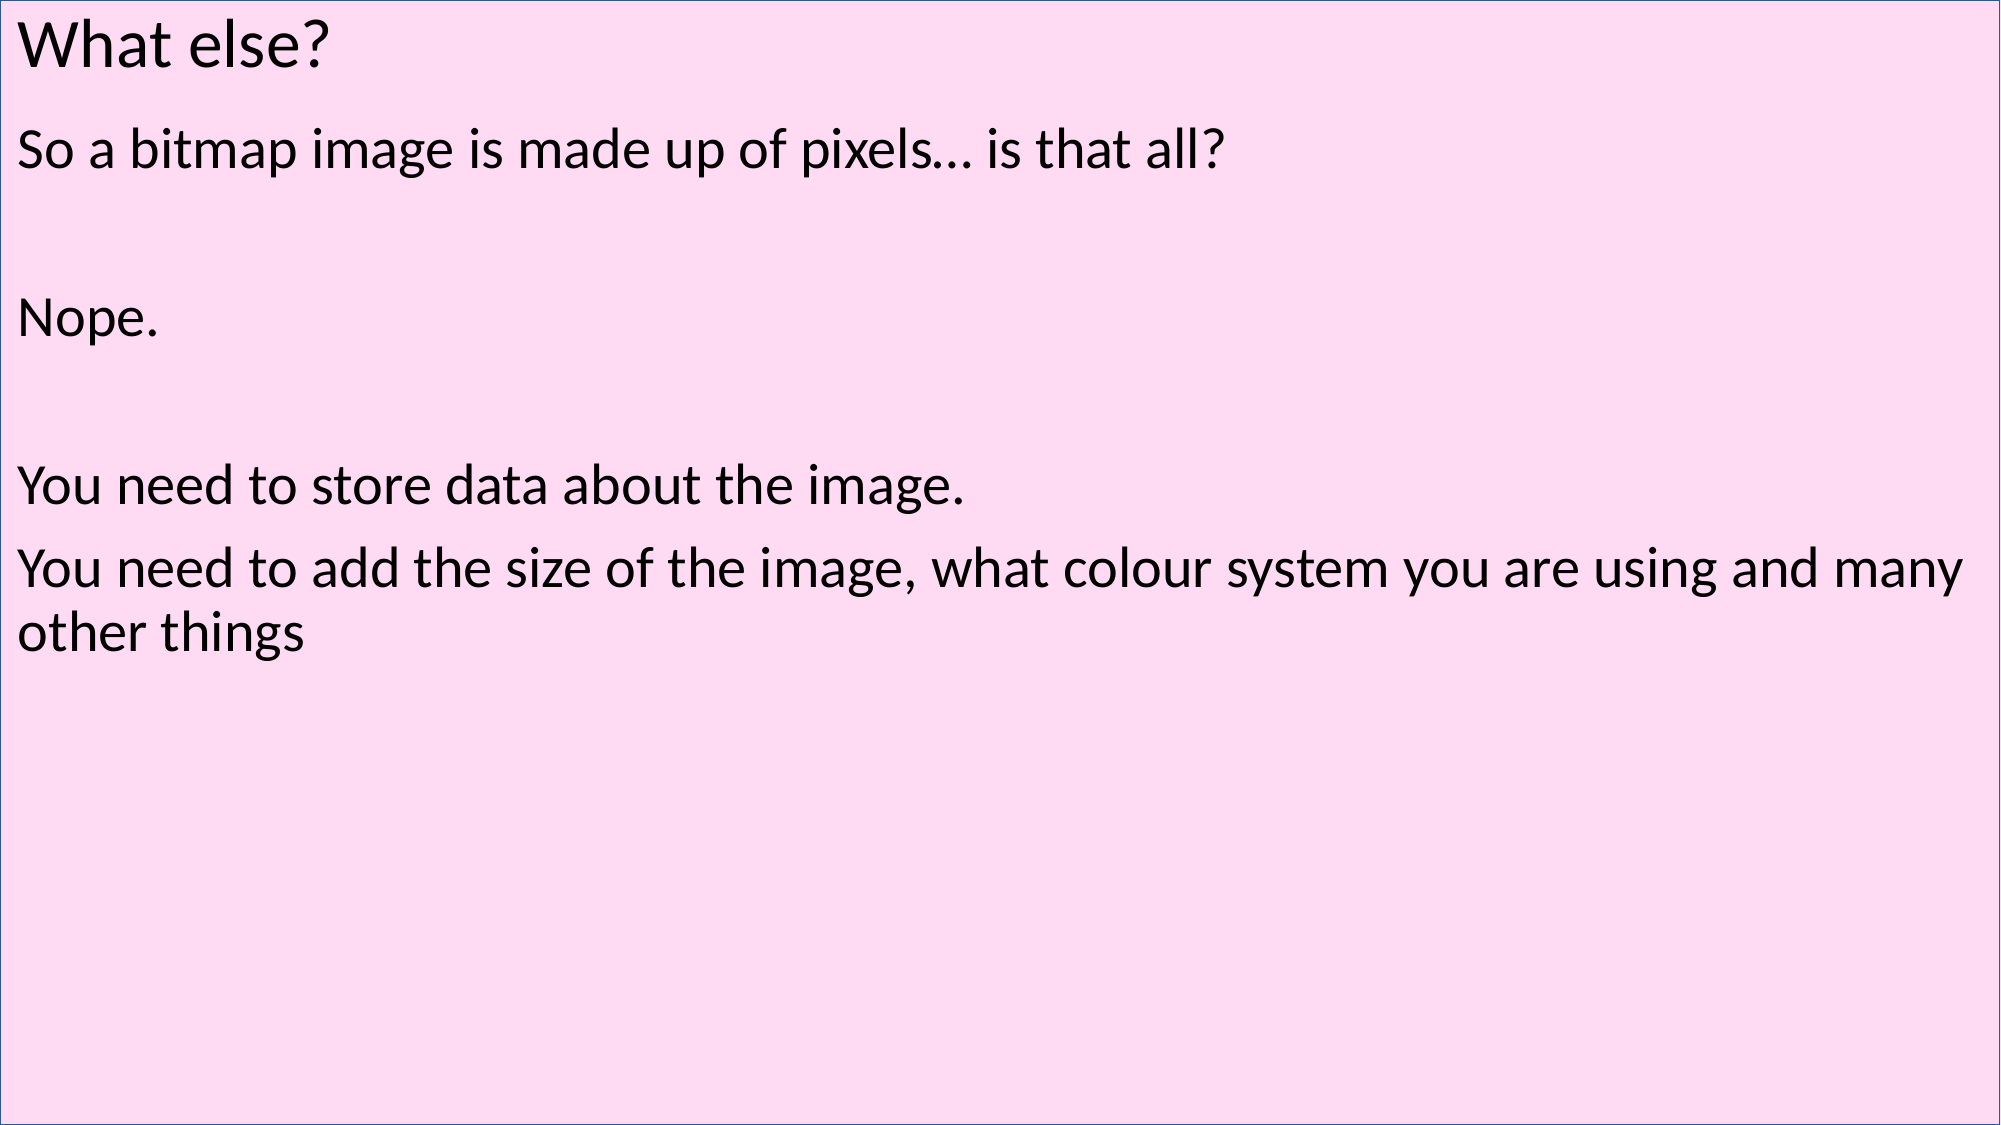

# What else?
So a bitmap image is made up of pixels… is that all?

Nope.

You need to store data about the image.
You need to add the size of the image, what colour system you are using and many other things